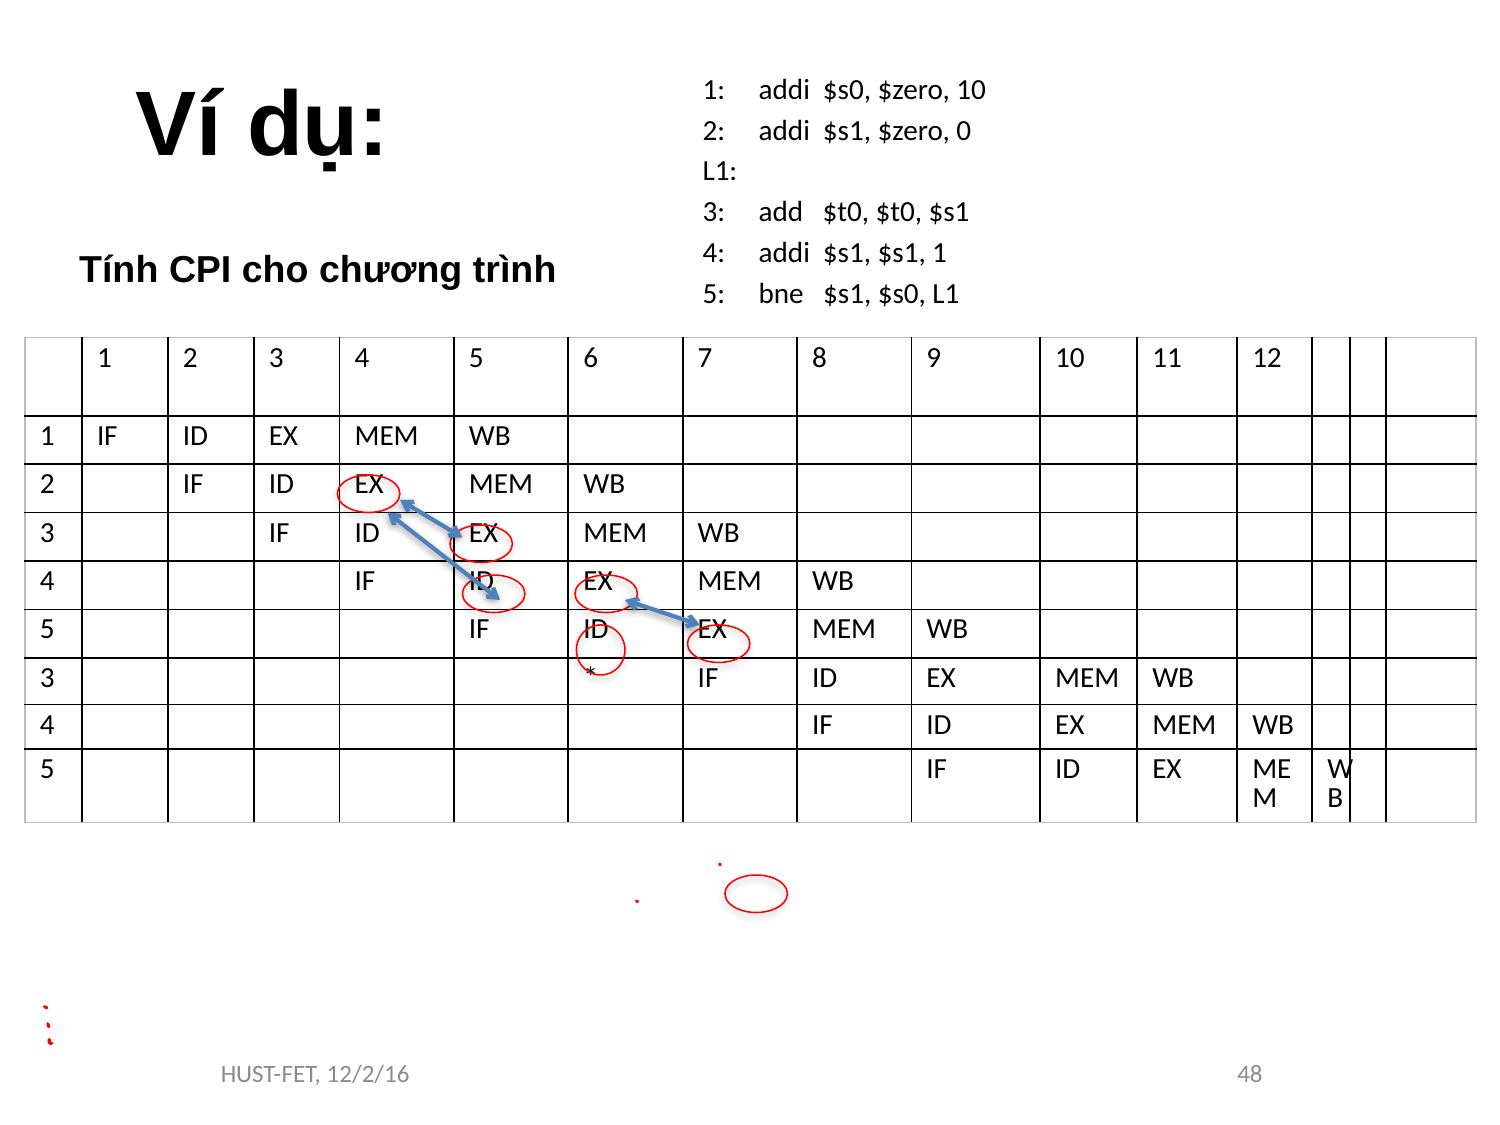

# Ví dụ:
1:	addi  $s0, $zero, 10
2:	addi  $s1, $zero, 0
L1:
3:	add   $t0, $t0, $s1
4:	addi  $s1, $s1, 1
5:	bne   $s1, $s0, L1

Tính CPI cho chương trình
|  | 1 | 2 | 3 | 4 | 5 | 6 | 7 | 8 | 9 | 10 | 11 | 12 |  |  |  |
| --- | --- | --- | --- | --- | --- | --- | --- | --- | --- | --- | --- | --- | --- | --- | --- |
| 1 | IF | ID | EX | MEM | WB |  |  |  |  |  |  |  |  |  |  |
| 2 |  | IF | ID | EX | MEM | WB |  |  |  |  |  |  |  |  |  |
| 3 |  |  | IF | ID | EX | MEM | WB |  |  |  |  |  |  |  |  |
| 4 |  |  |  | IF | ID | EX | MEM | WB |  |  |  |  |  |  |  |
| 5 |  |  |  |  | IF | ID | EX | MEM | WB |  |  |  |  |  |  |
| 3 |  |  |  |  |  | \* | IF | ID | EX | MEM | WB |  |  |  |  |
| 4 |  |  |  |  |  |  |  | IF | ID | EX | MEM | WB |  |  |  |
| 5 |  |  |  |  |  |  |  |  | IF | ID | EX | MEM | WB |  |  |

HUST-FET, 12/2/16
48